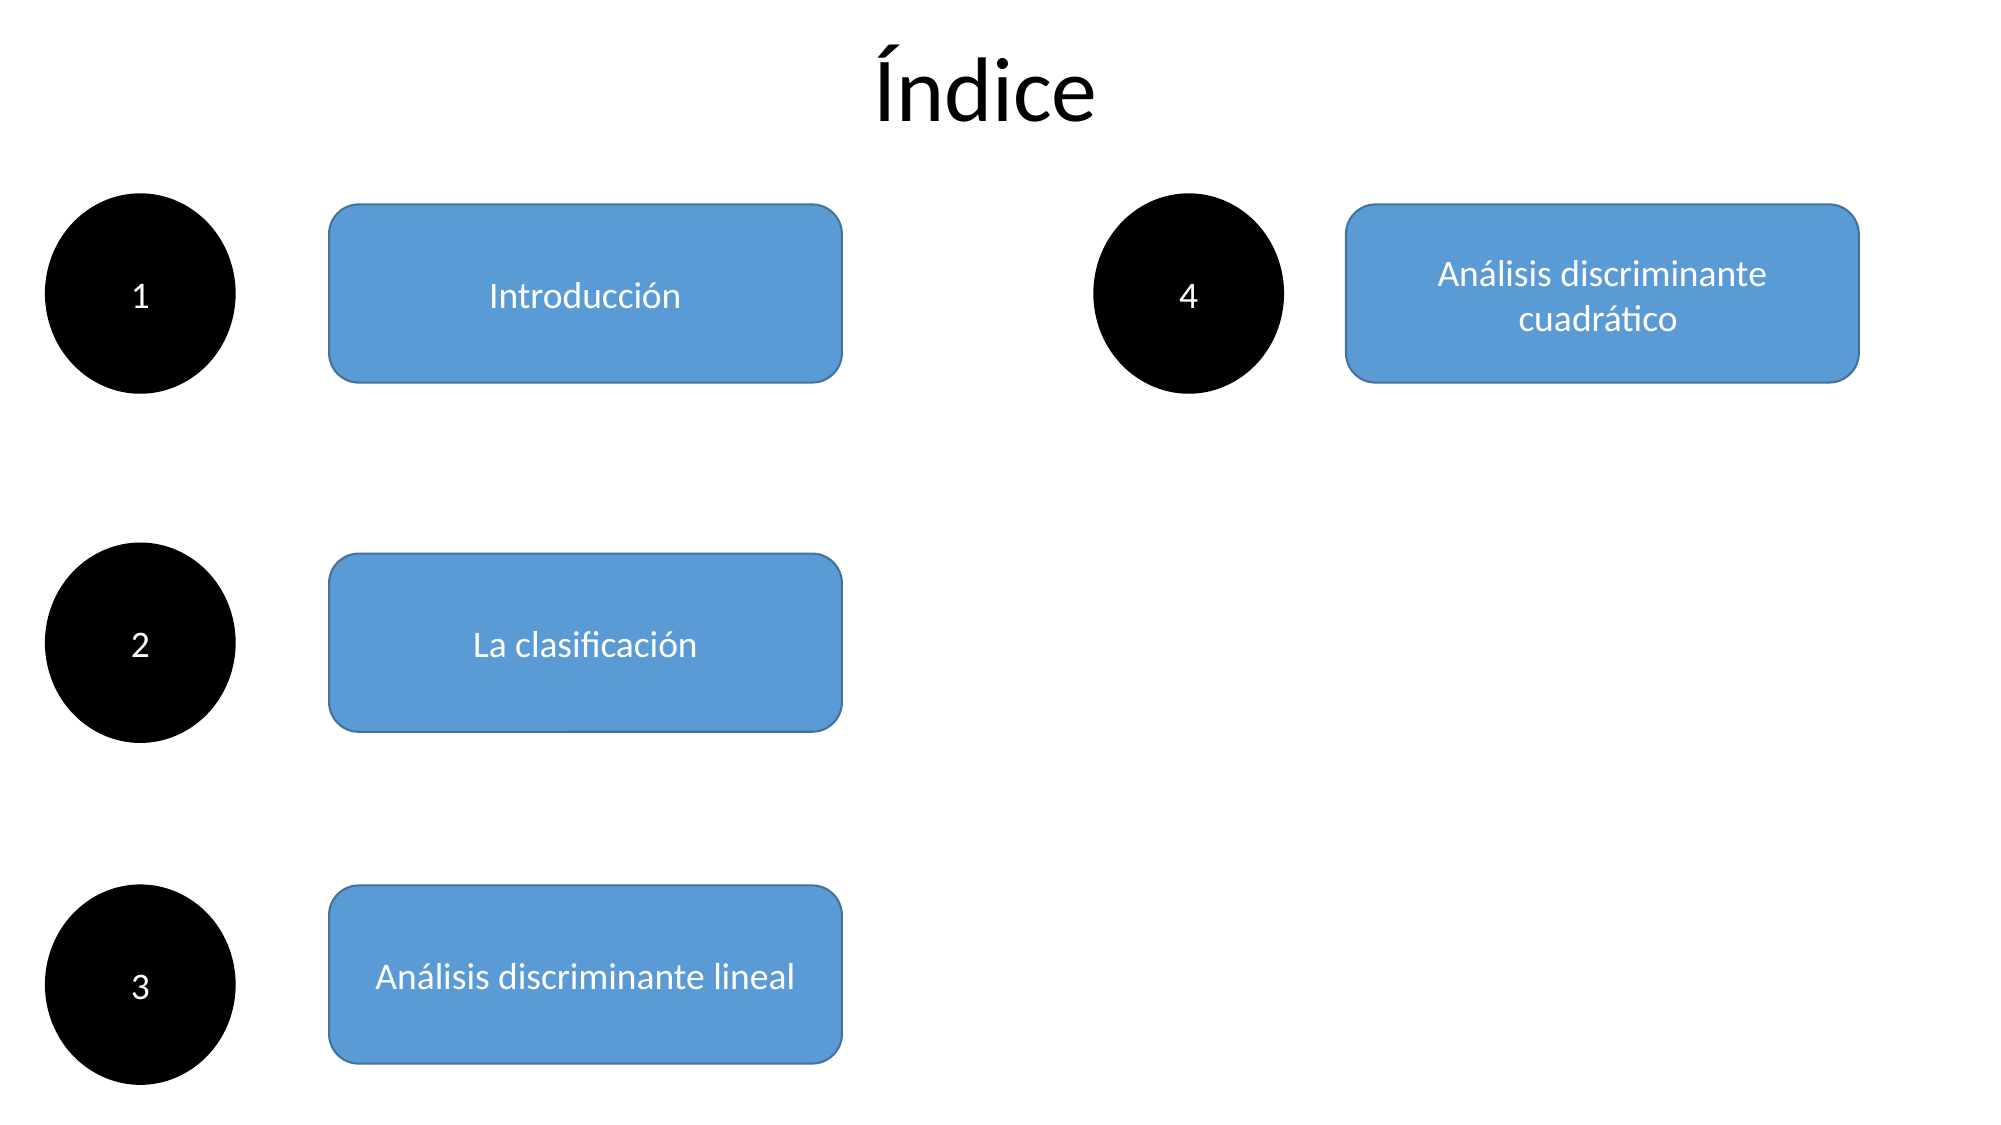

# Índice
1
4
Introducción
Análisis discriminante cuadrático
2
La clasificación
3
Análisis discriminante lineal